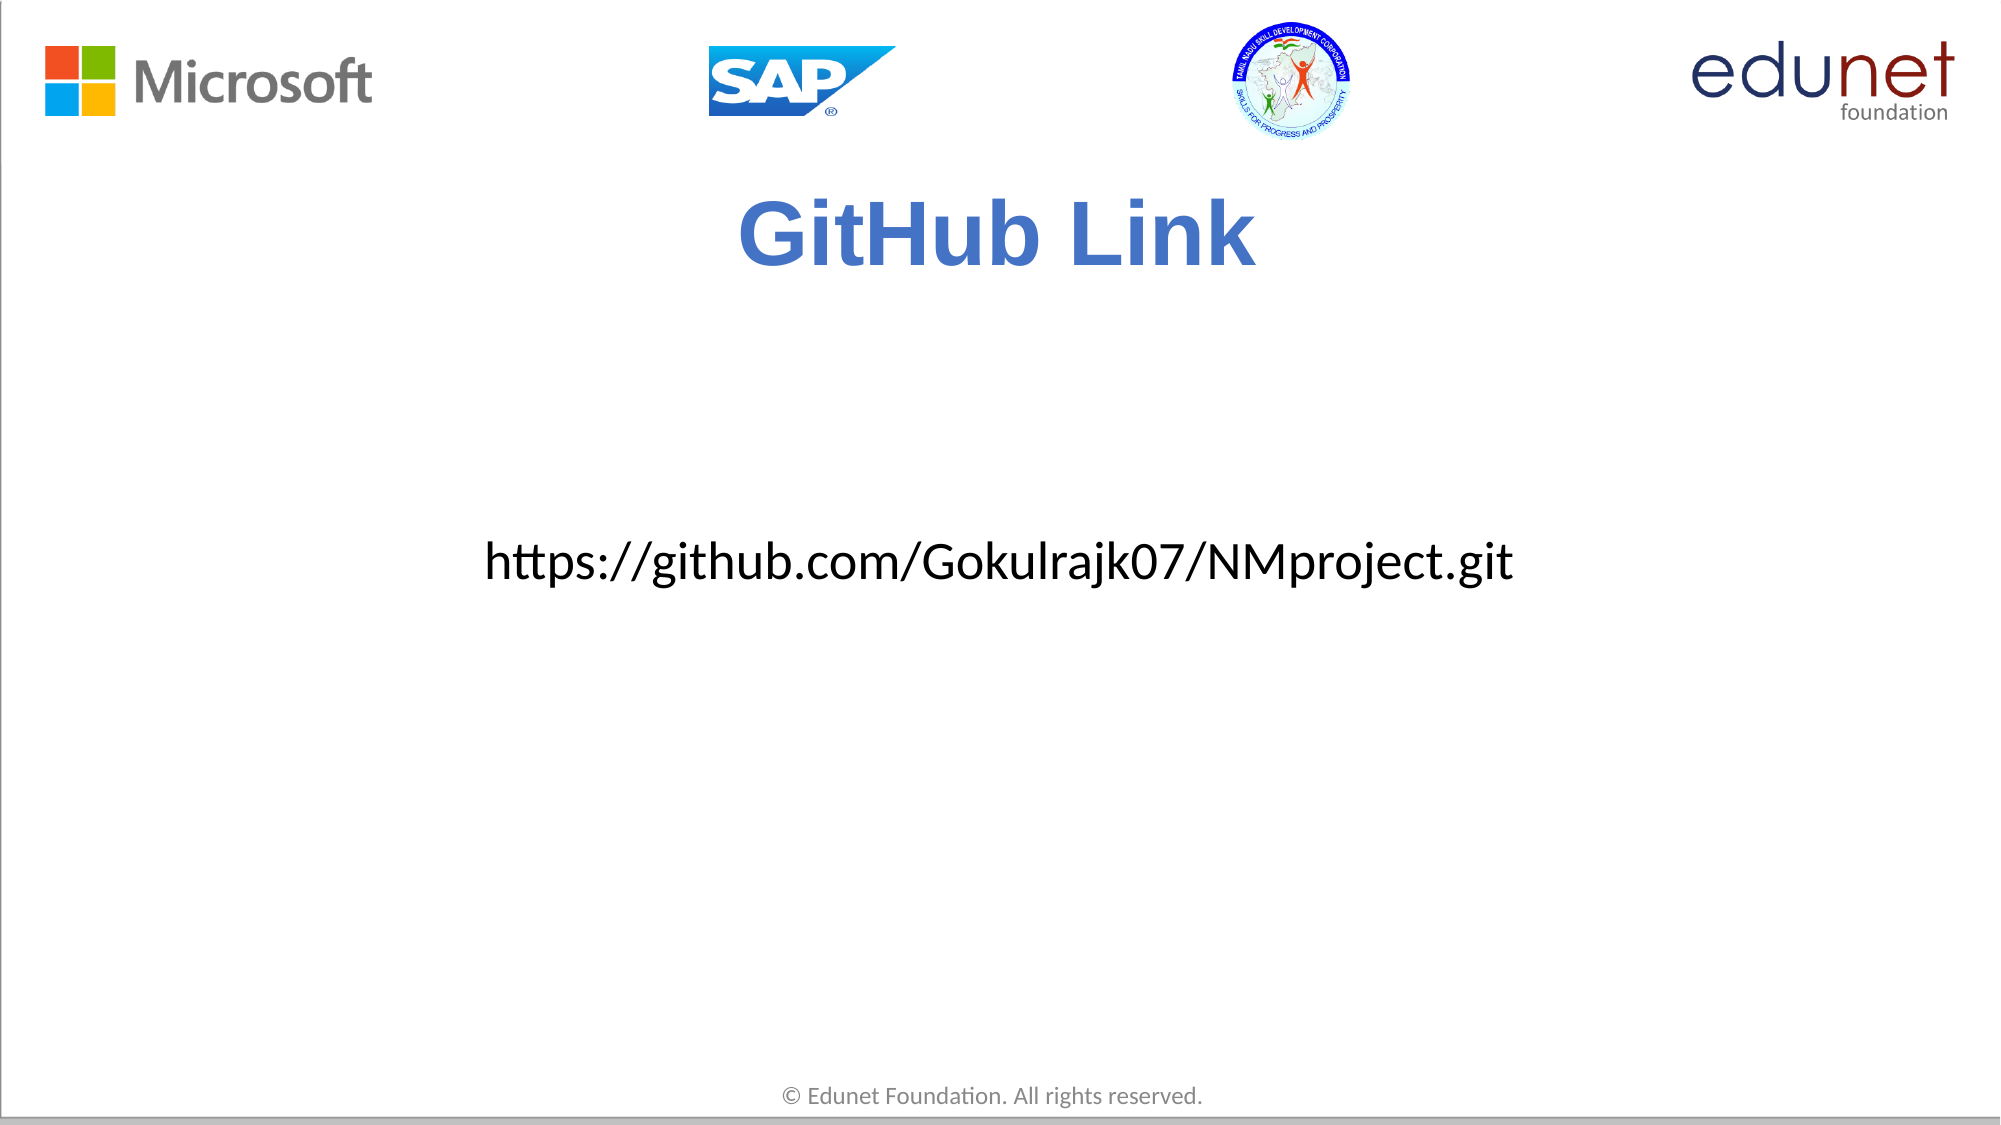

# GitHub Link
https://github.com/Gokulrajk07/NMproject.git
© Edunet Foundation. All rights reserved.